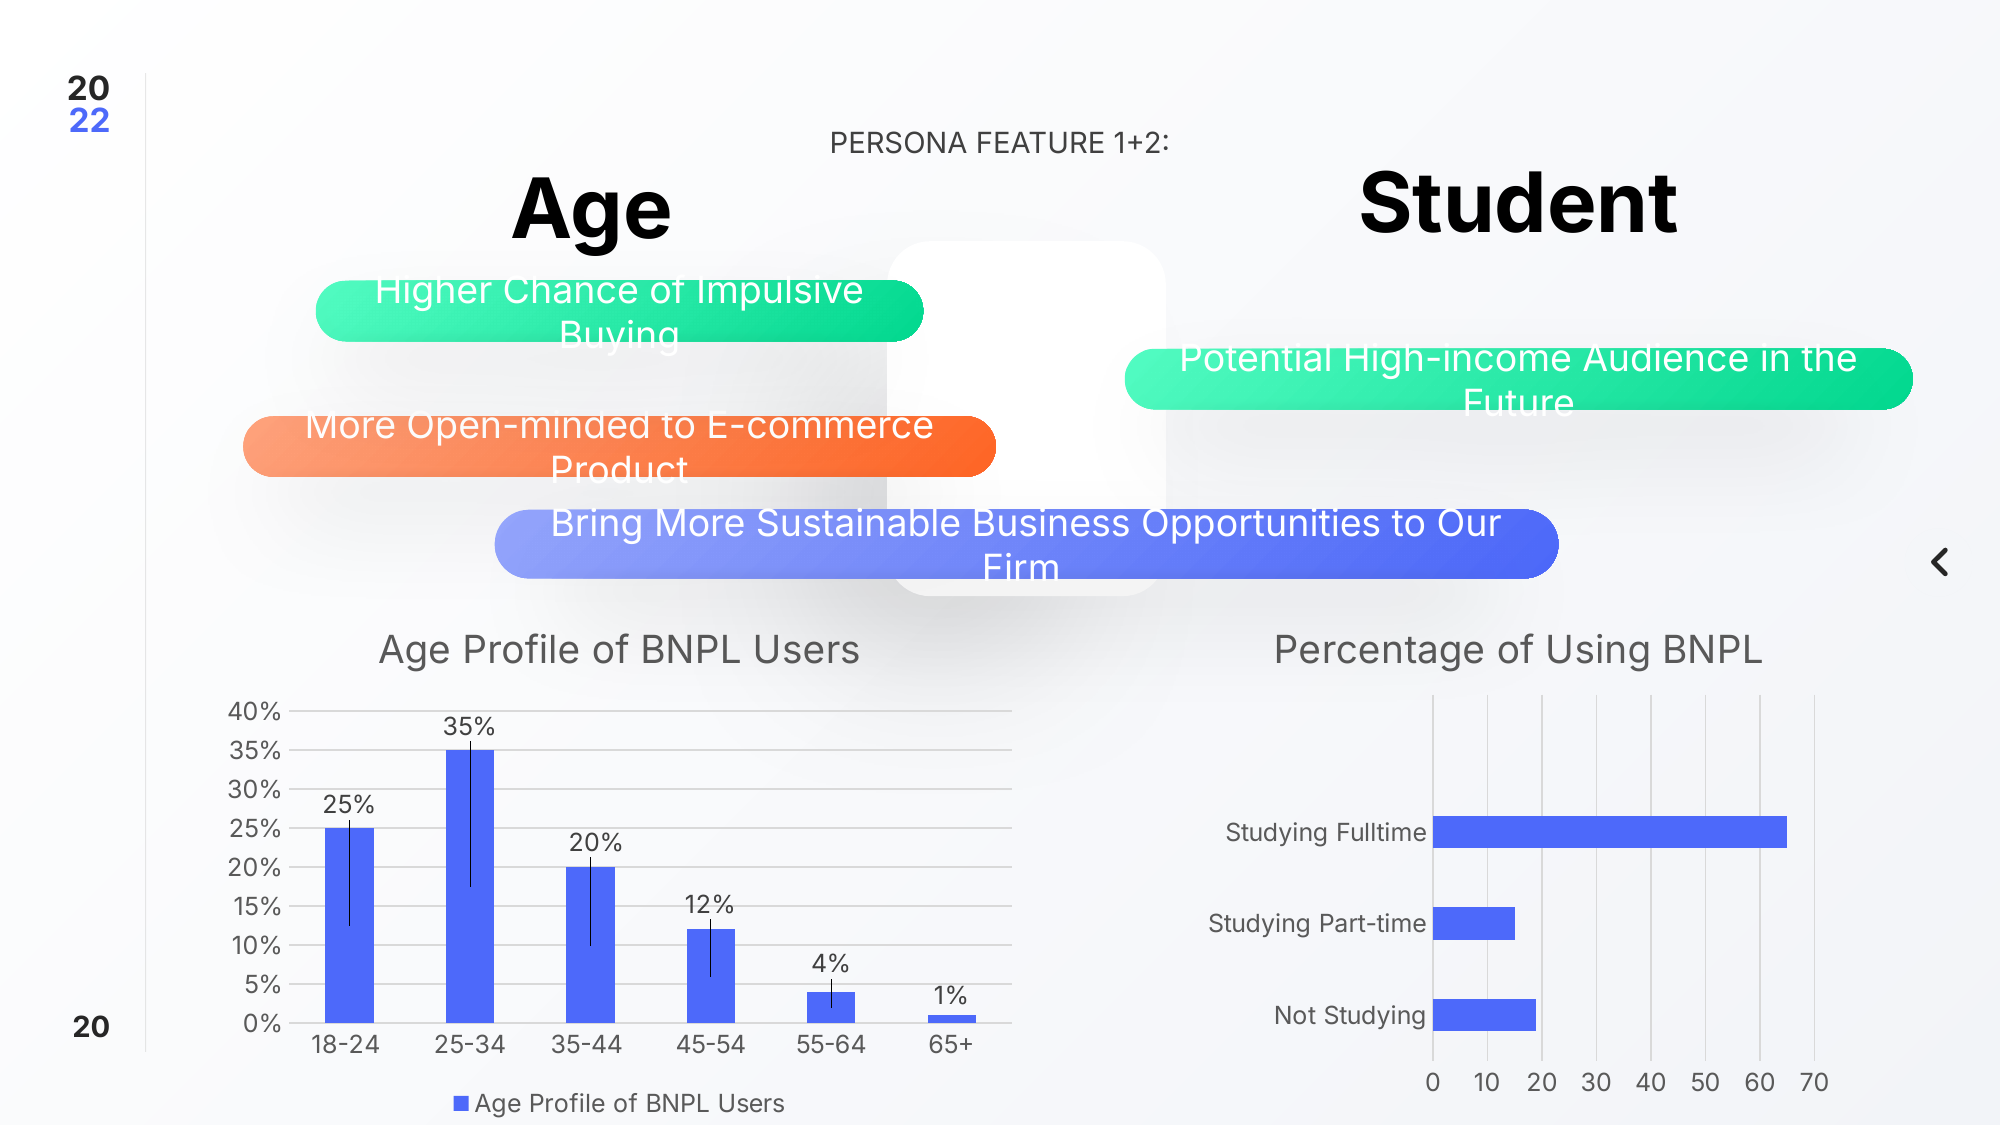

PERSONA FEATURE 1+2:
Student
Age

Higher Chance of Impulsive Buying

Potential High-income Audience in the Future

More Open-minded to E-commerce Product

Bring More Sustainable Business Opportunities to Our Firm

### Chart:

| Category | Age Profile of BNPL Users |
|---|---|
| 18-24  | 0.25 |
| 25-34 | 0.35 |
| 35-44  | 0.2 |
| 45-54 | 0.12 |
| 55-64 | 0.04 |
| 65+ | 0.01 |

### Chart:

| Category | Percentage of Using BNPL |
|---|---|
| Not Studying | 19.0 |
| Studying Part-time | 15.0 |
| Studying Fulltime | 65.0 |